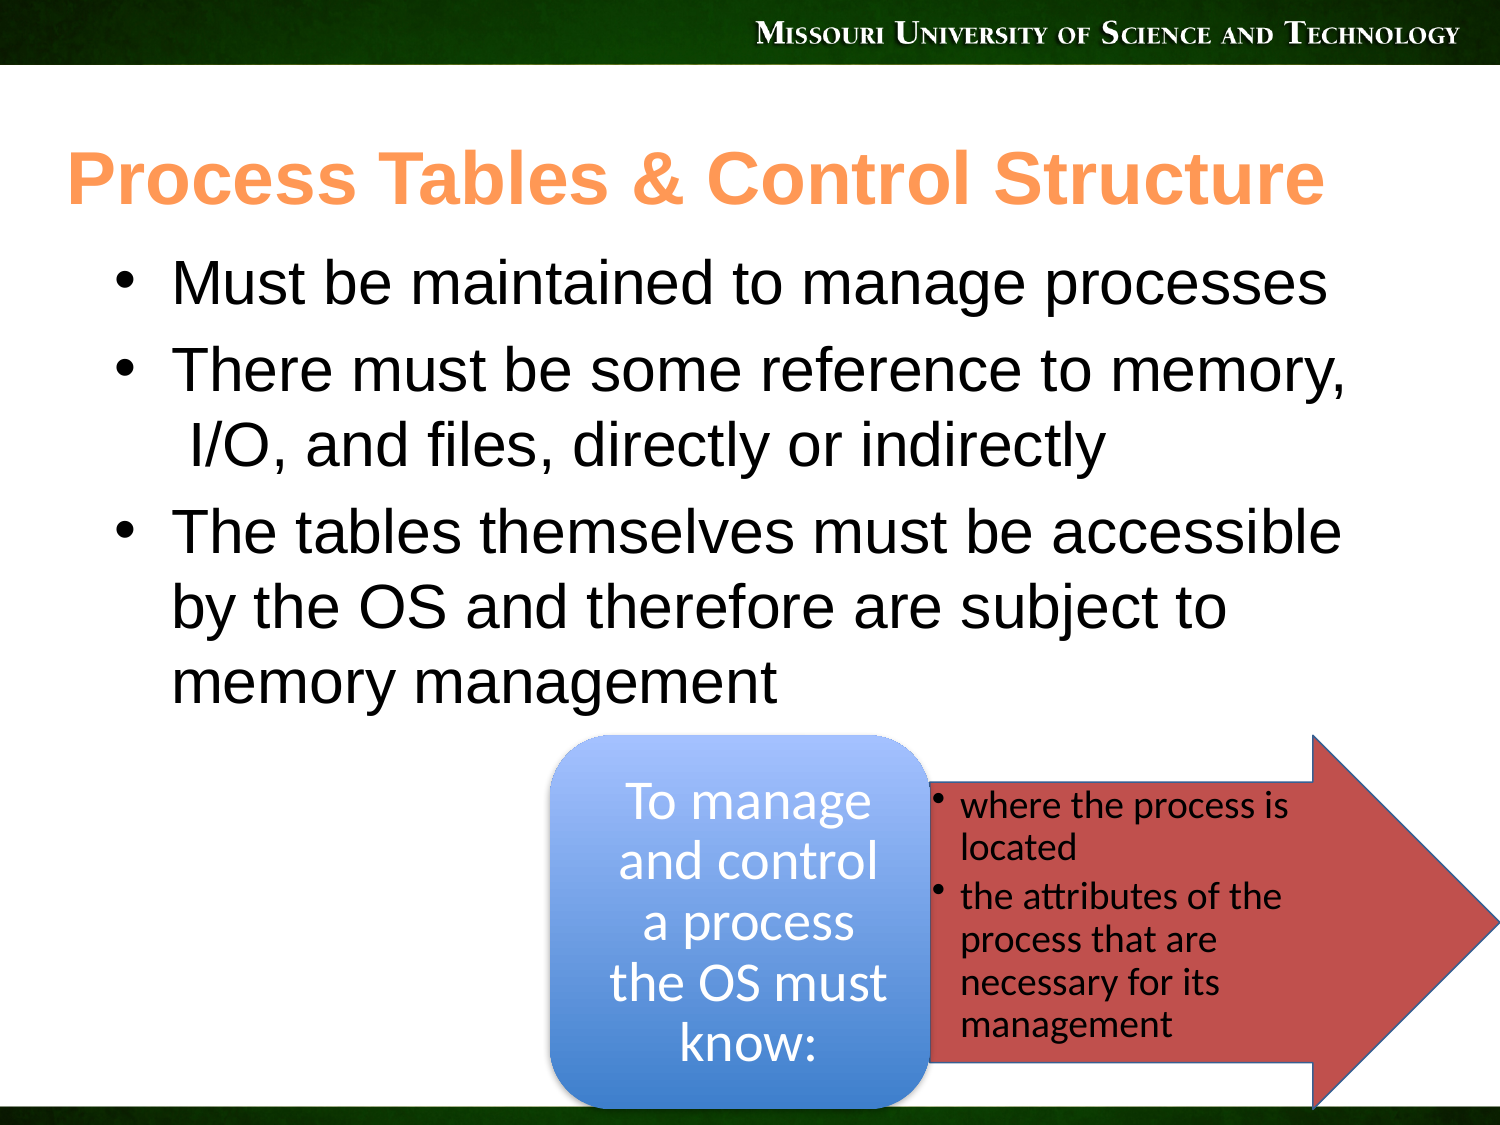

# Process Tables & Control Structure
Must be maintained to manage processes
There must be some reference to memory,    I/O, and files, directly or indirectly
The tables themselves must be accessible by the OS and therefore are subject to memory management
where the process is located
the attributes of the process that are necessary for its management
To manage and control a process the OS must know: